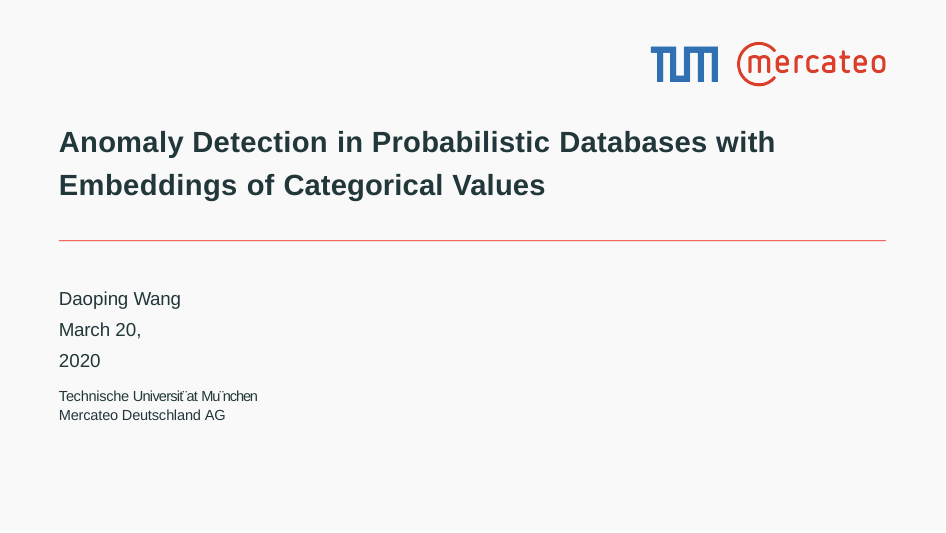

# Anomaly Detection in Probabilistic Databases with  Embeddings of Categorical Values

Daoping Wang  March 20, 2020

Technische Universit¨at Mu¨nchen  Mercateo Deutschland AG